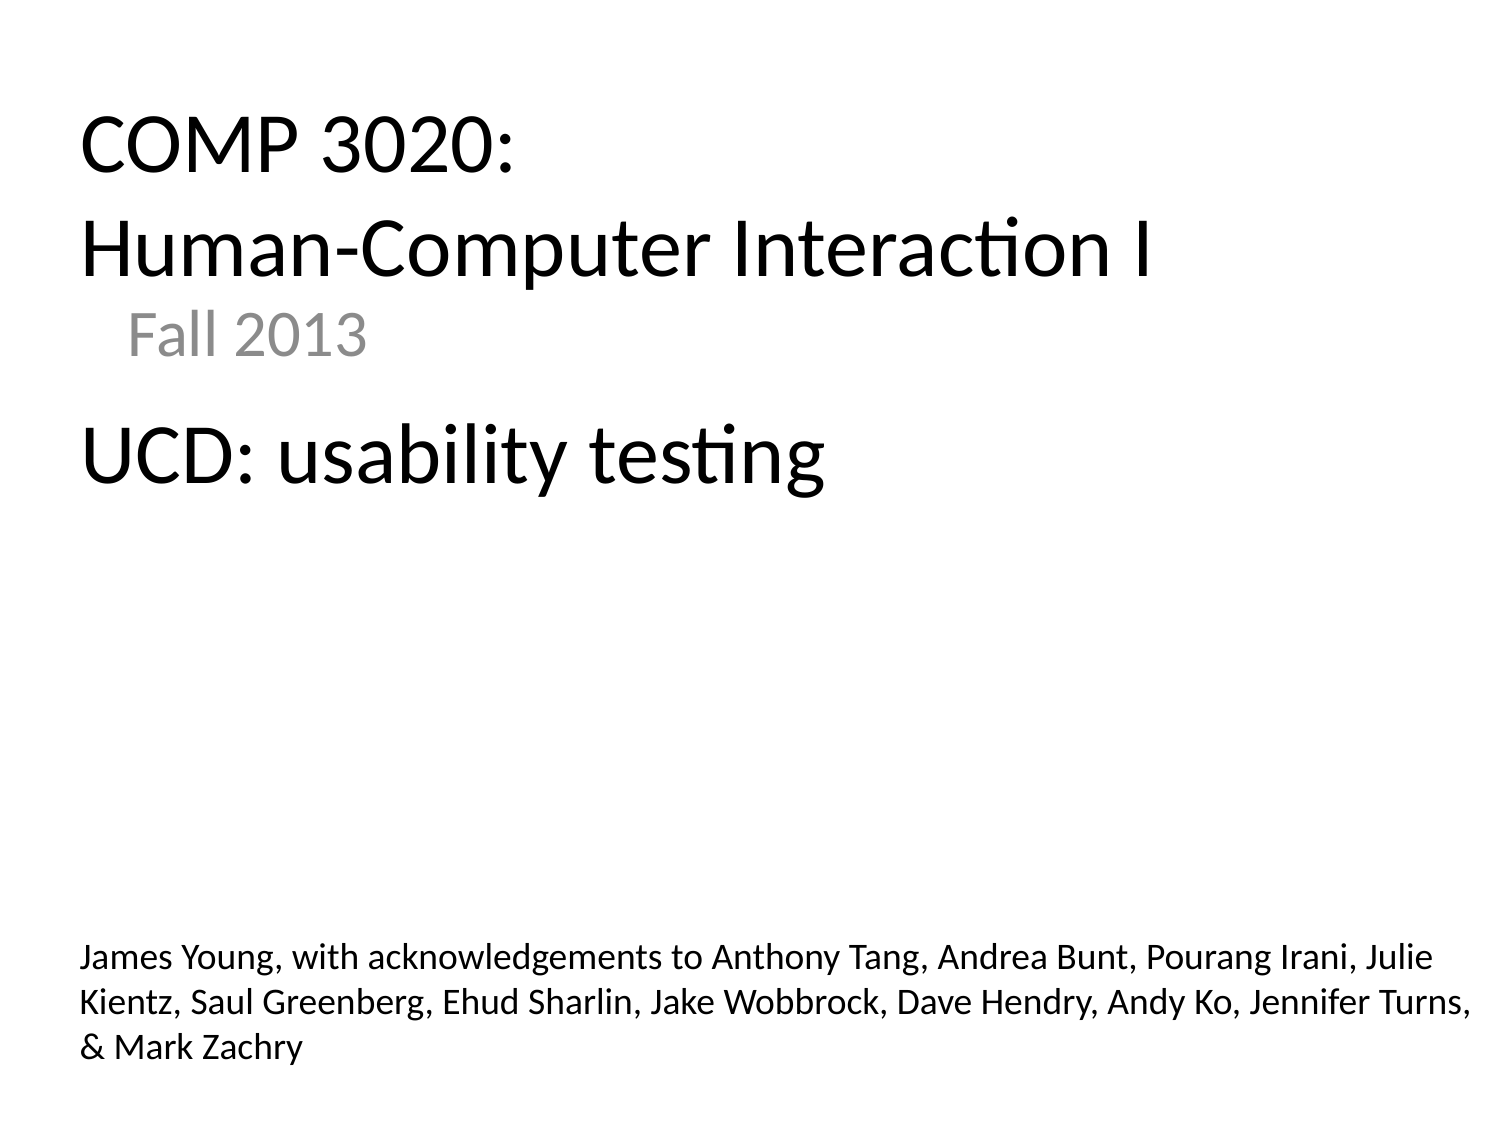

# COMP 3020: Human-Computer Interaction I UCD: usability testing
Fall 2013
James Young, with acknowledgements to Anthony Tang, Andrea Bunt, Pourang Irani, Julie Kientz, Saul Greenberg, Ehud Sharlin, Jake Wobbrock, Dave Hendry, Andy Ko, Jennifer Turns, & Mark Zachry